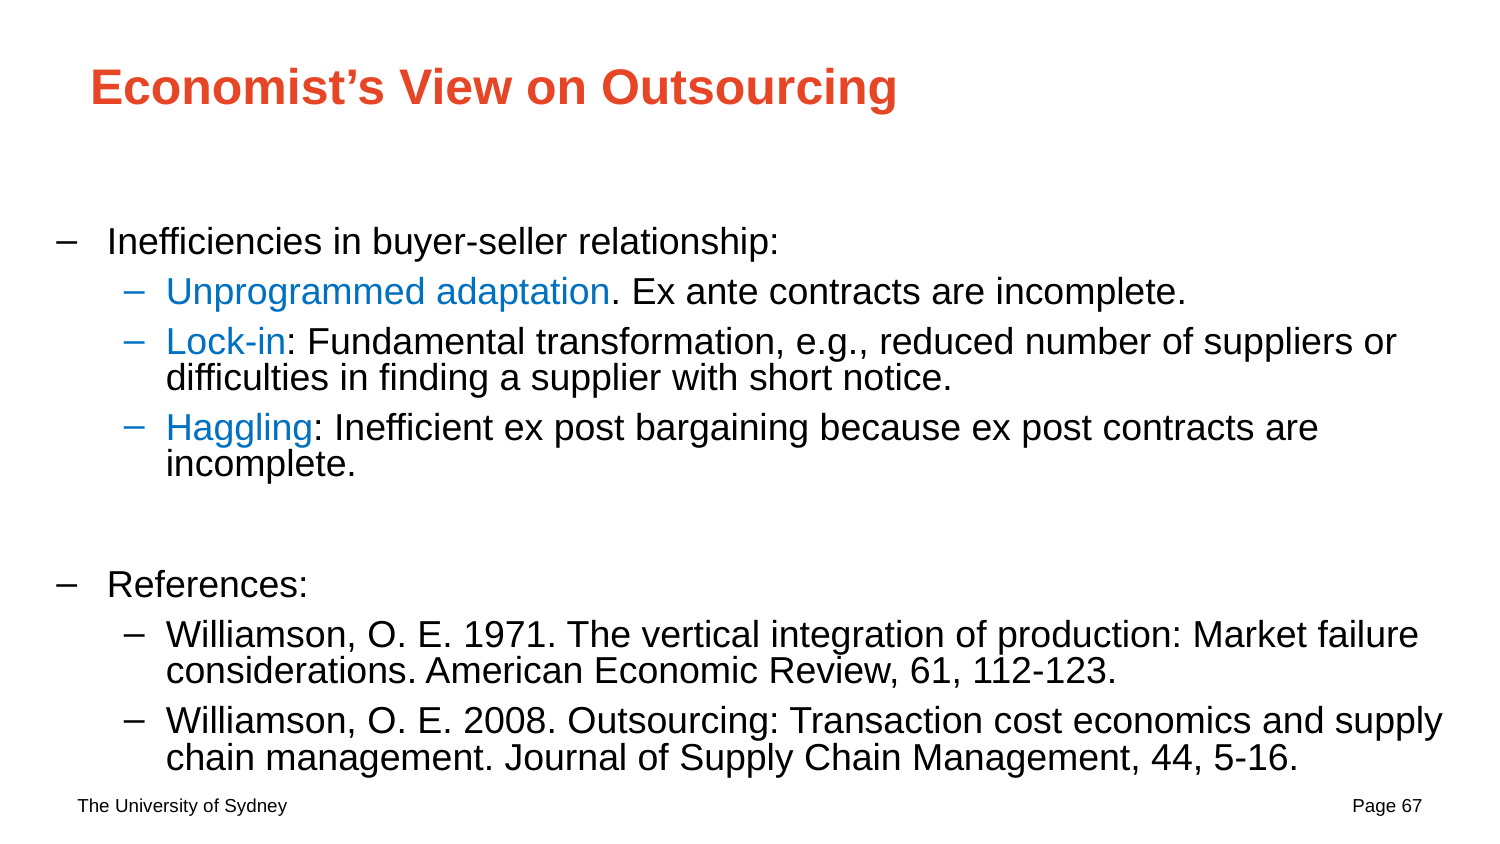

# Economist’s View on Outsourcing
Inefficiencies in buyer-seller relationship:
Unprogrammed adaptation. Ex ante contracts are incomplete.
Lock-in: Fundamental transformation, e.g., reduced number of suppliers or difficulties in finding a supplier with short notice.
Haggling: Inefficient ex post bargaining because ex post contracts are incomplete.

References:
Williamson, O. E. 1971. The vertical integration of production: Market failure considerations. American Economic Review, 61, 112-123.
Williamson, O. E. 2008. Outsourcing: Transaction cost economics and supply chain management. Journal of Supply Chain Management, 44, 5-16.